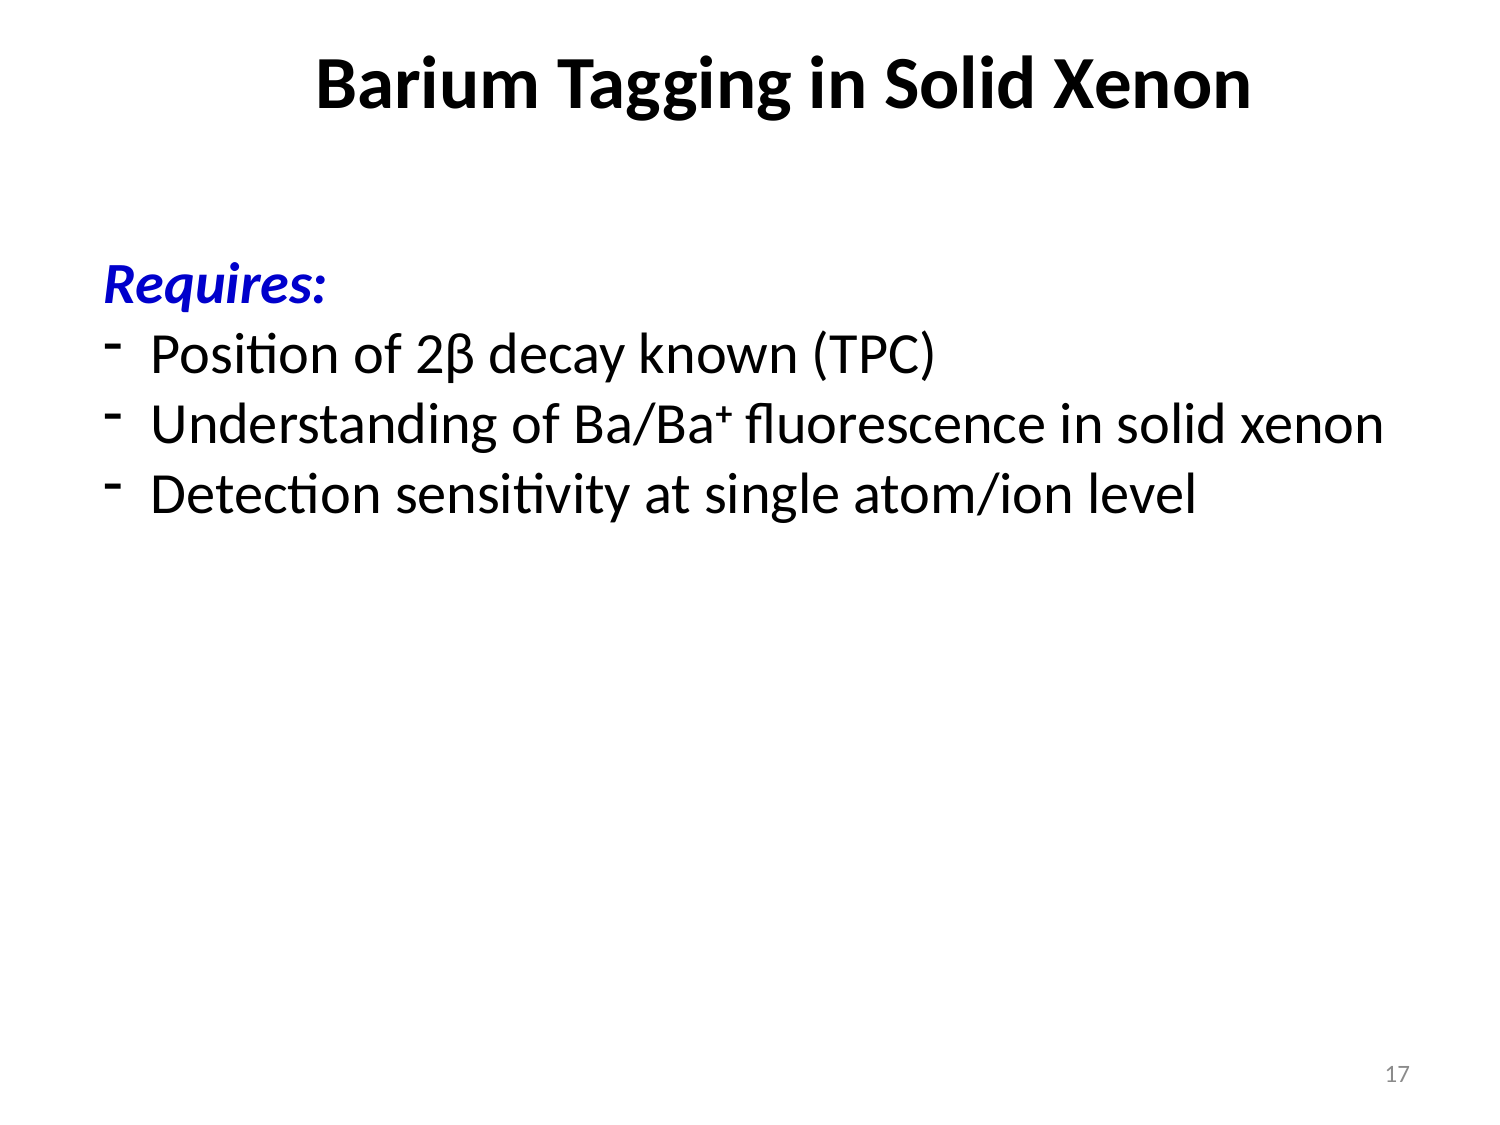

Barium Tagging in Solid Xenon
Requires:
Position of 2β decay known (TPC)
Understanding of Ba/Ba+ fluorescence in solid xenon
Detection sensitivity at single atom/ion level
17